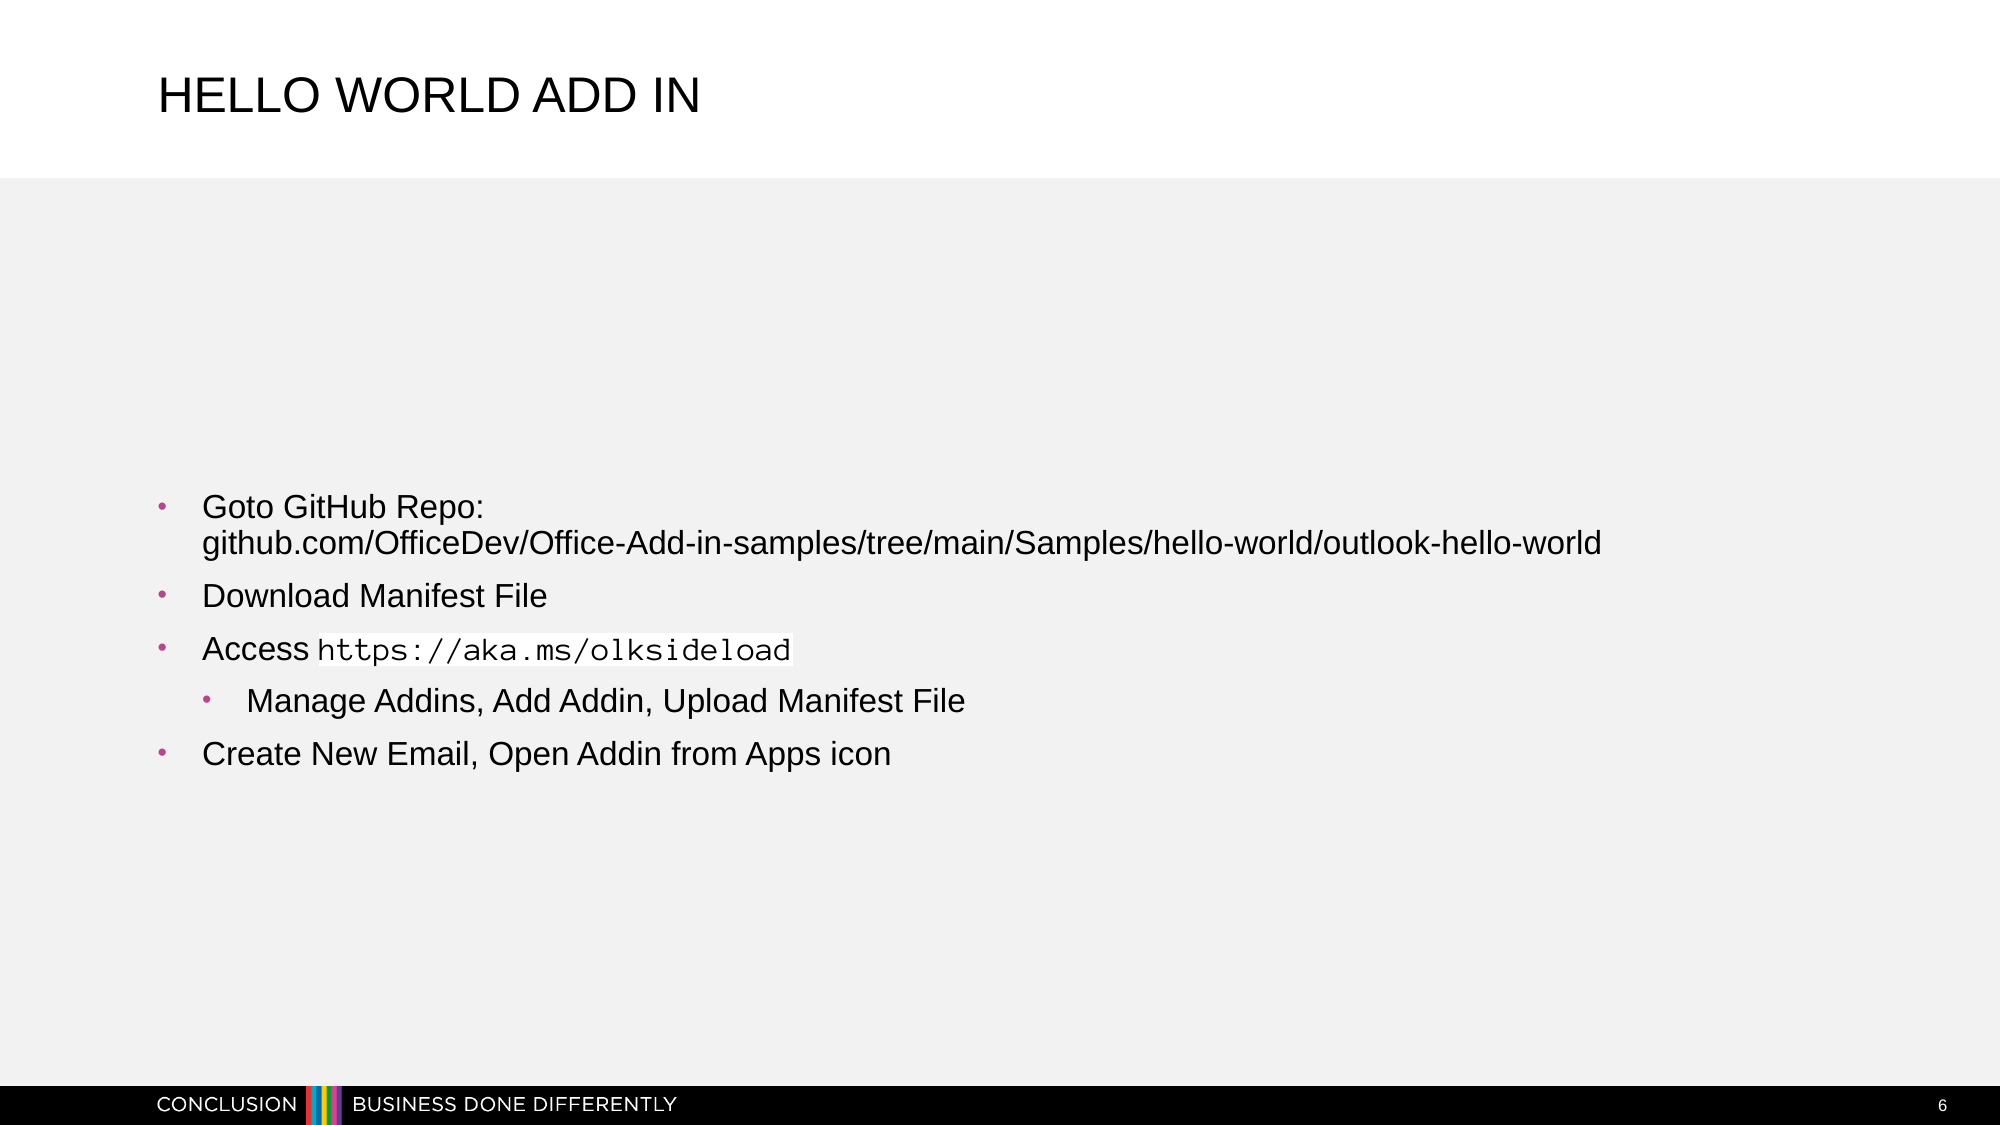

# Hello World Add in
Goto GitHub Repo:
github.com/OfficeDev/Office-Add-in-samples/tree/main/Samples/hello-world/outlook-hello-world
Download Manifest File
Access https://aka.ms/olksideload
Manage Addins, Add Addin, Upload Manifest File
Create New Email, Open Addin from Apps icon

6